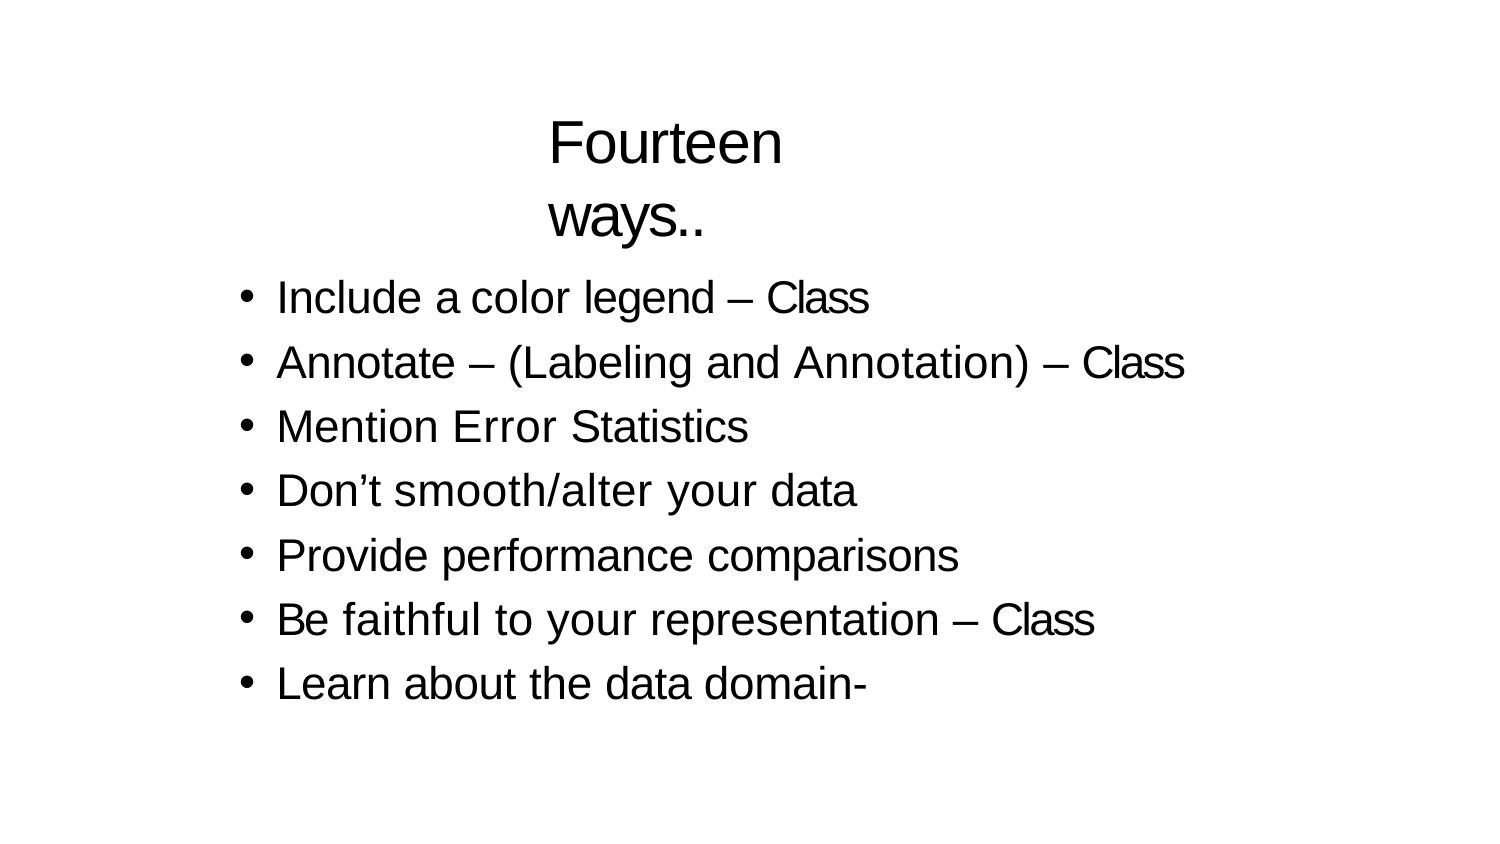

# Fourteen ways..
Include a color legend – Class
Annotate – (Labeling and Annotation) – Class
Mention Error Statistics
Don’t smooth/alter your data
Provide performance comparisons
Be faithful to your representation – Class
Learn about the data domain‐